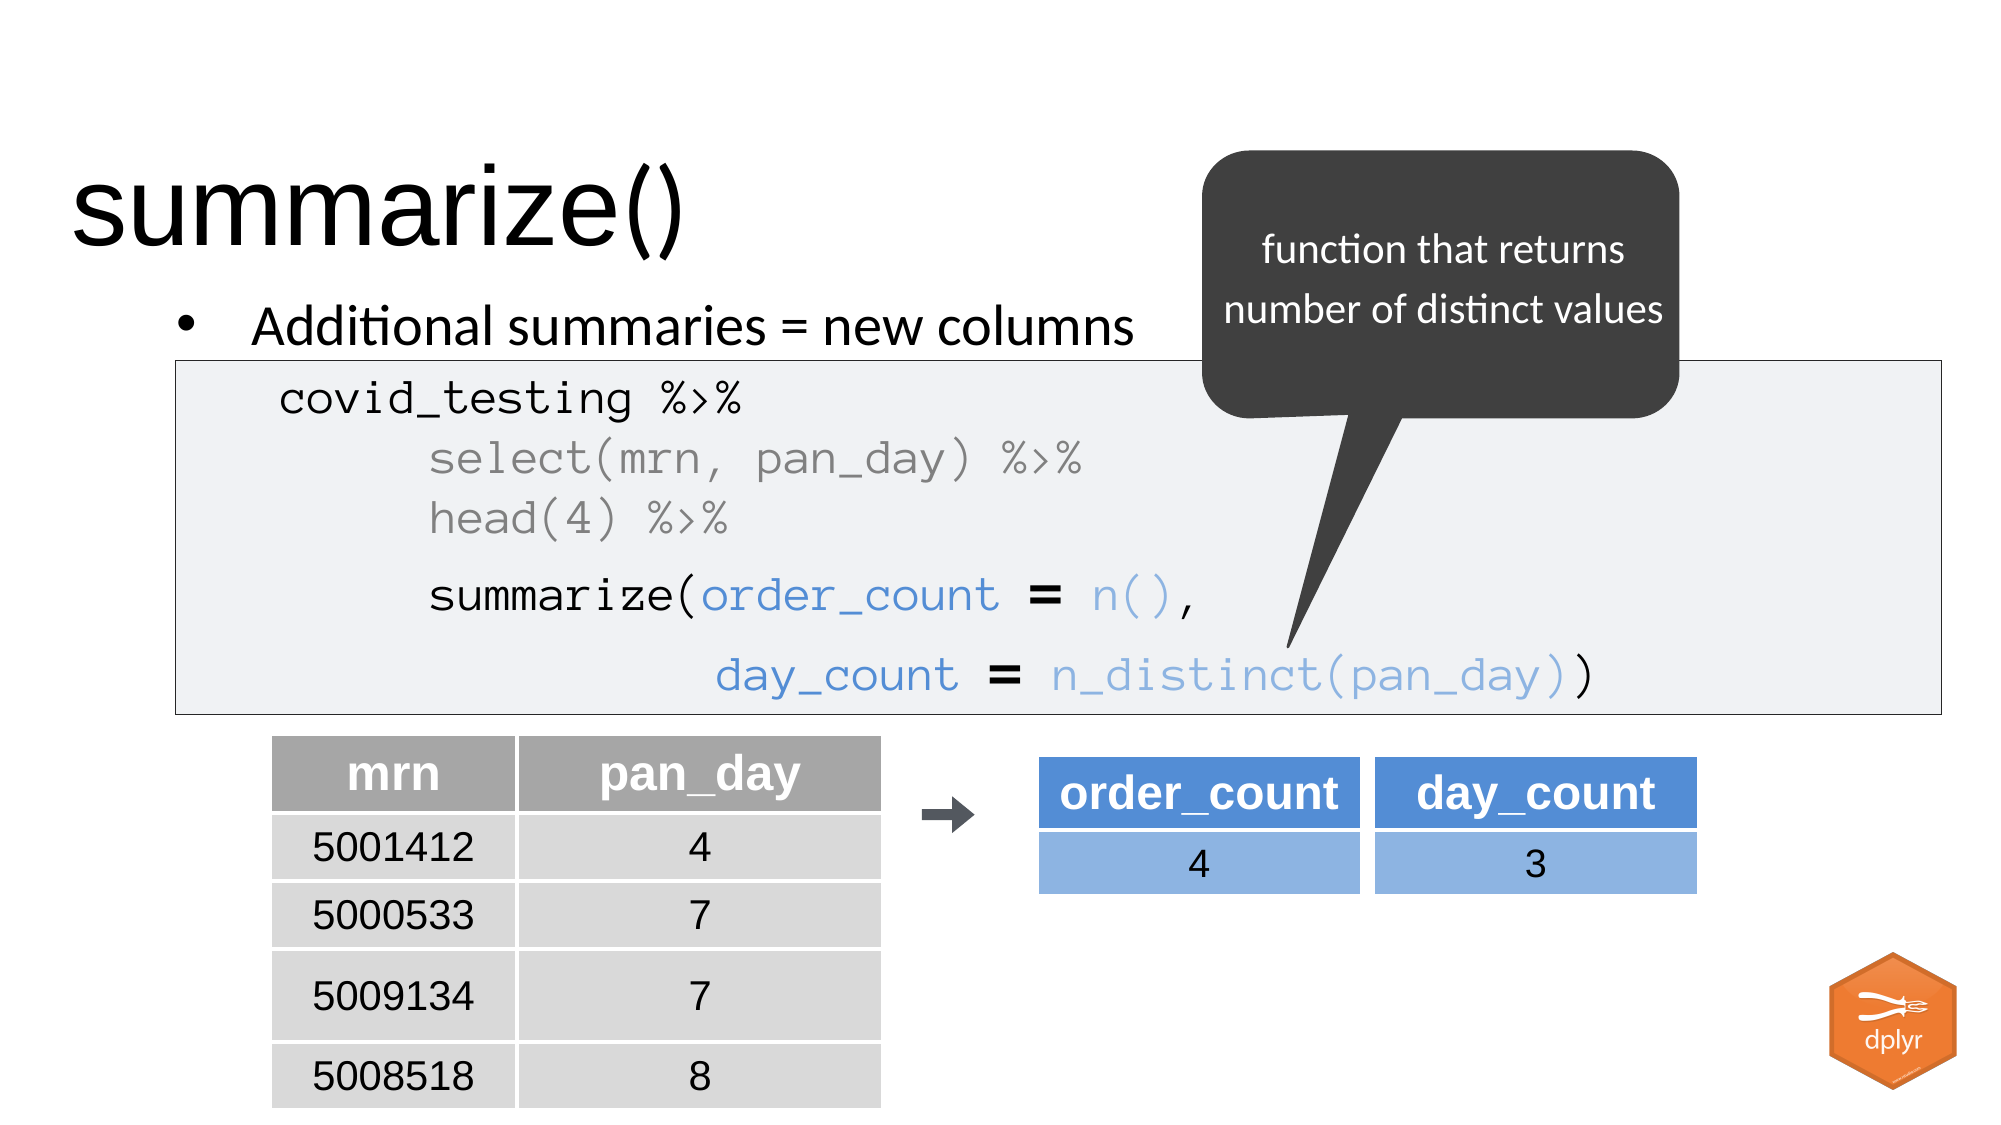

summarize()

function that returns number of distinct values
Additional summaries = new columns
covid_testing %>%
	select(mrn, pan_day) %>%
	head(4) %>%
	summarize(order_count = n(),
		     day_count = n_distinct(pan_day))

| mrn | pan\_day |
| --- | --- |
| 5001412 | 4 |
| 5000533 | 7 |
| 5009134 | 7 |
| 5008518 | 8 |
| order\_count |
| --- |
| 4 |
| day\_count |
| --- |
| 3 |